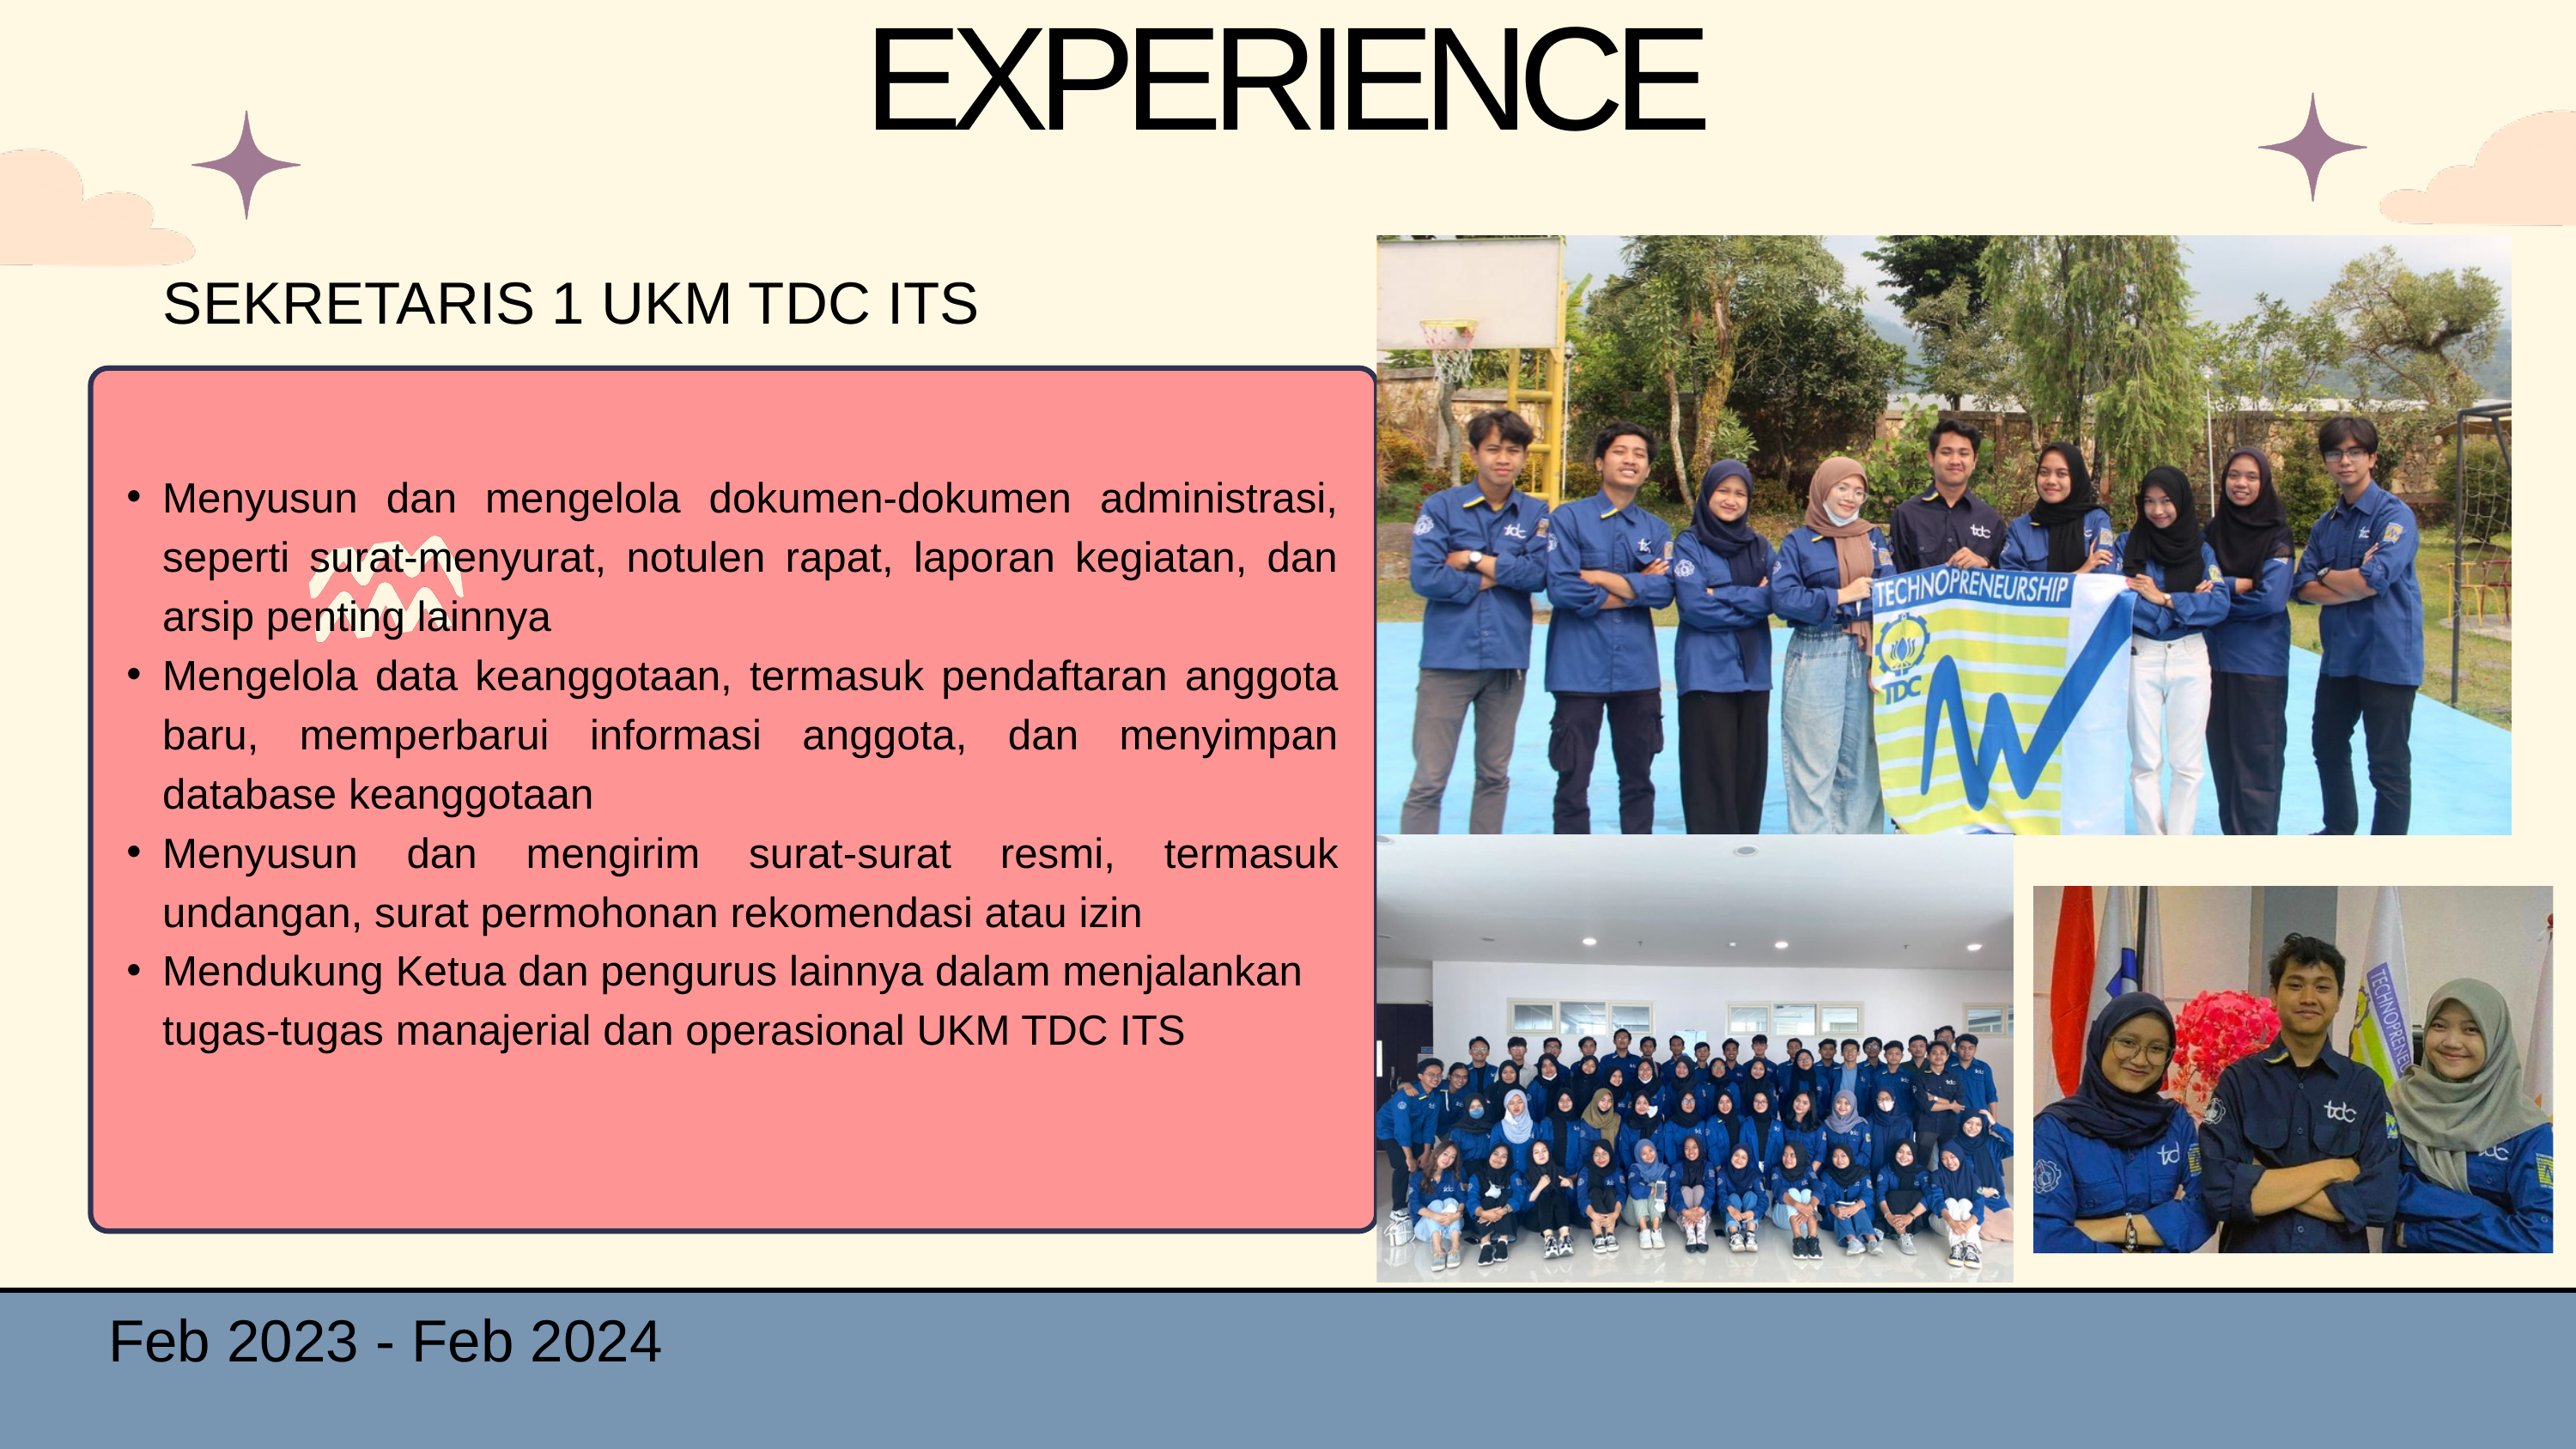

EXPERIENCE

SEKRETARIS 1 UKM TDC ITS

Menyusun dan mengelola dokumen-dokumen administrasi, seperti surat-menyurat, notulen rapat, laporan kegiatan, dan arsip penting lainnya
Mengelola data keanggotaan, termasuk pendaftaran anggota baru, memperbarui informasi anggota, dan menyimpan database keanggotaan
Menyusun dan mengirim surat-surat resmi, termasuk undangan, surat permohonan rekomendasi atau izin
Mendukung Ketua dan pengurus lainnya dalam menjalankan tugas-tugas manajerial dan operasional UKM TDC ITS

Feb 2023 - Feb 2024